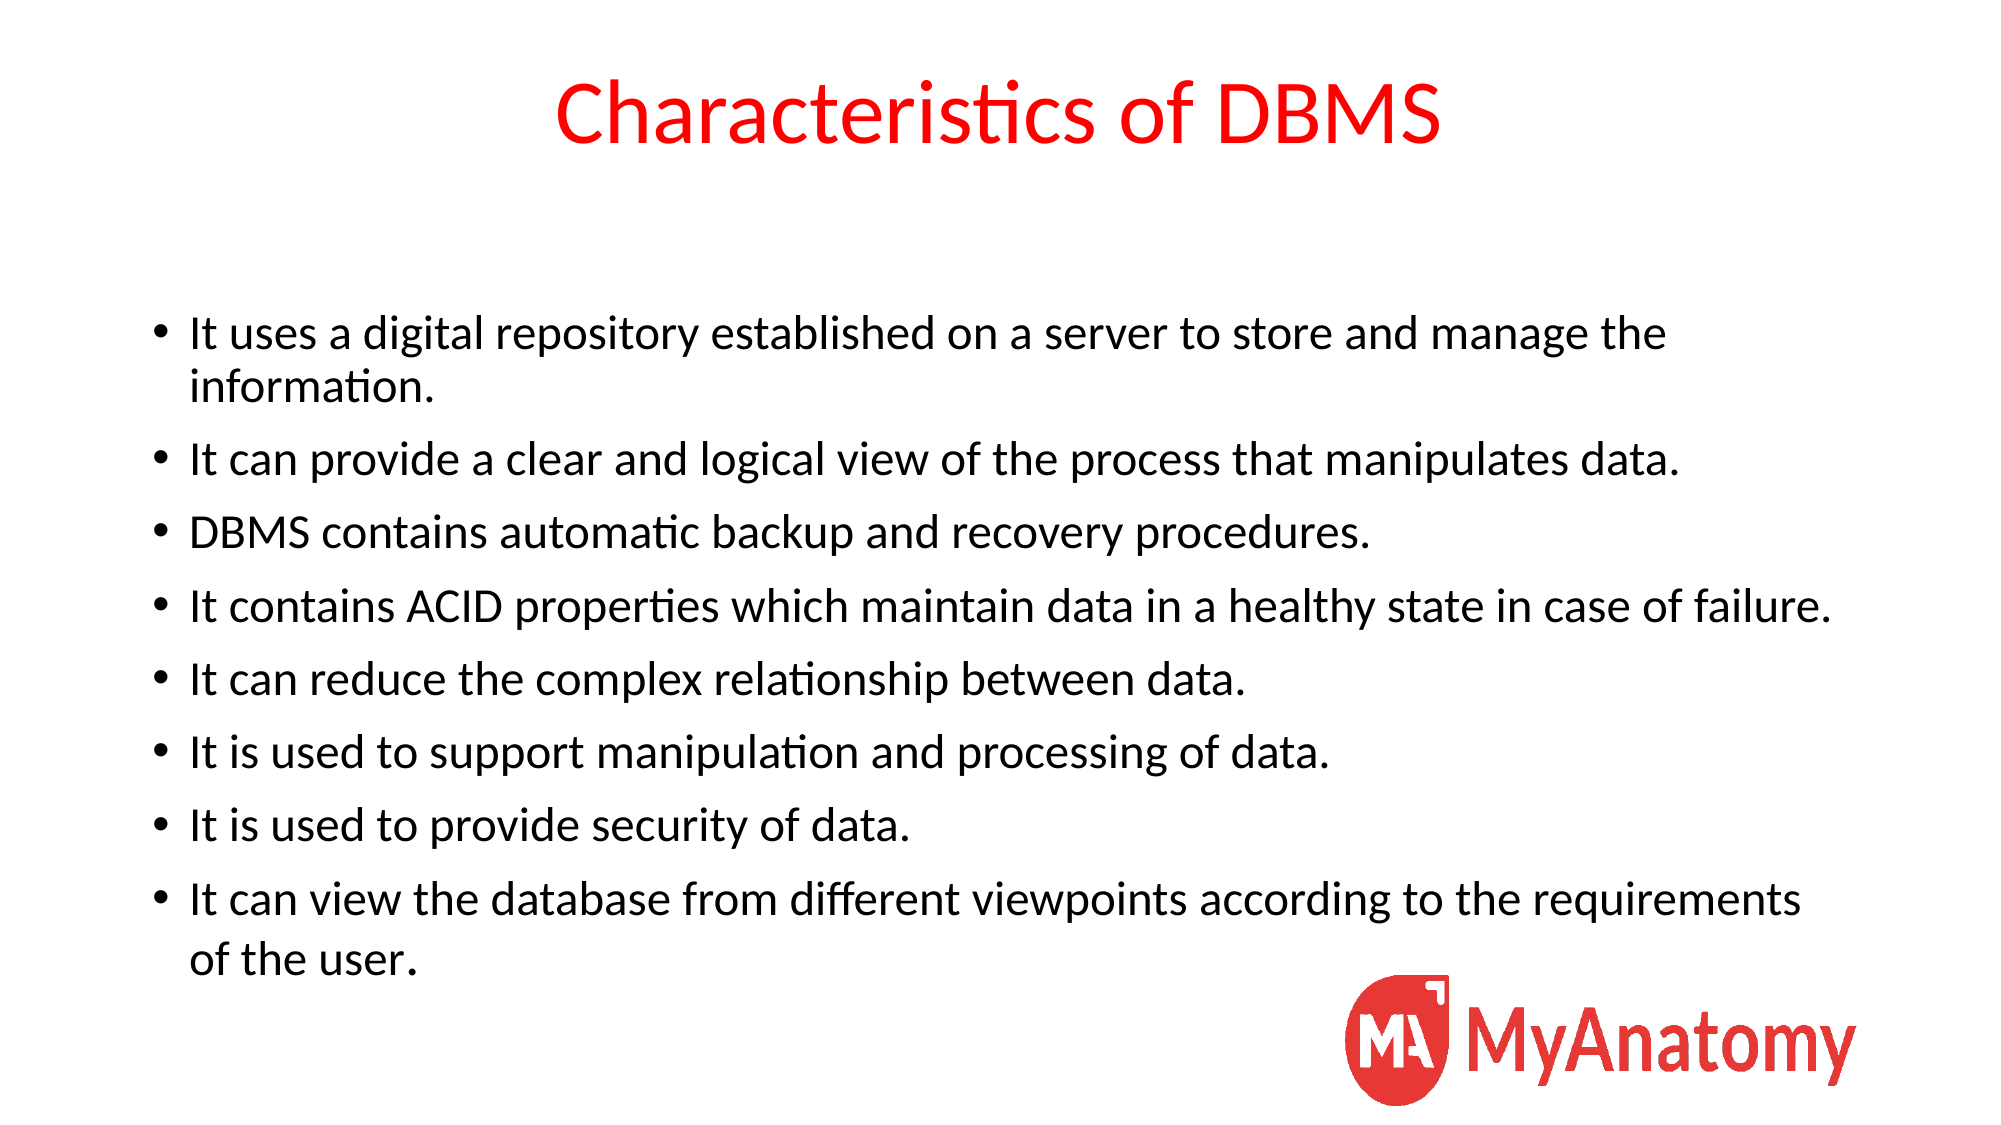

# Characteristics of DBMS
It uses a digital repository established on a server to store and manage the information.
It can provide a clear and logical view of the process that manipulates data.
DBMS contains automatic backup and recovery procedures.
It contains ACID properties which maintain data in a healthy state in case of failure.
It can reduce the complex relationship between data.
It is used to support manipulation and processing of data.
It is used to provide security of data.
It can view the database from different viewpoints according to the requirements of the user.